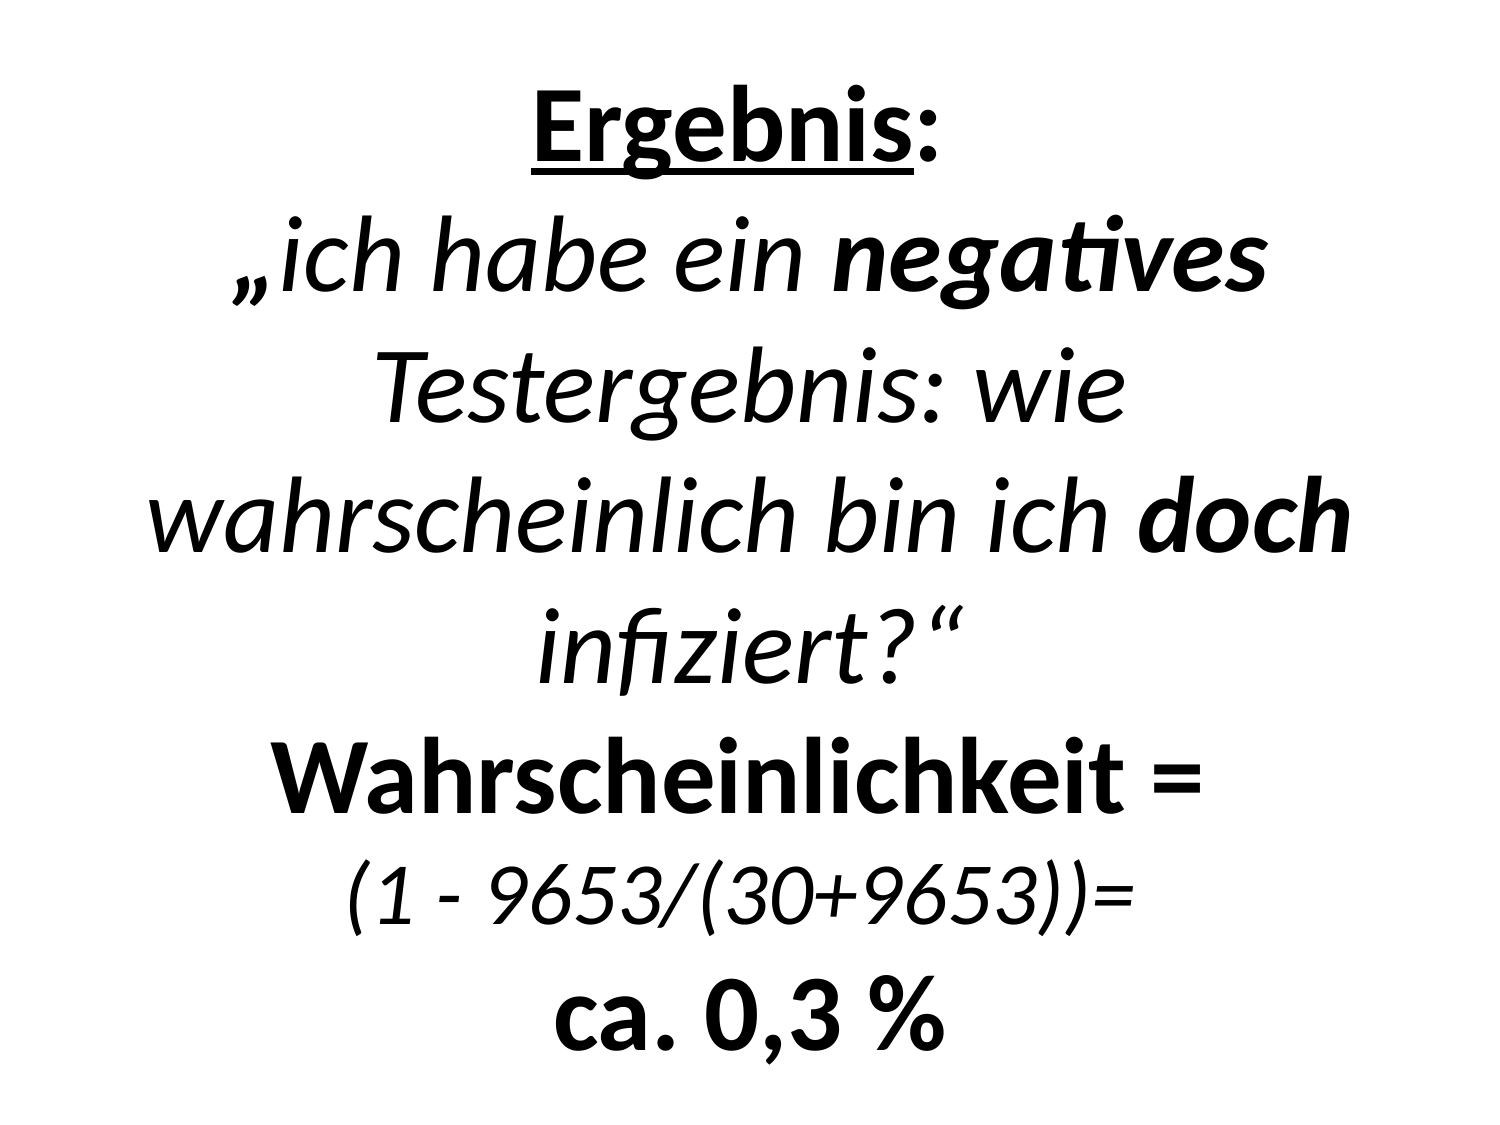

# Ergebnis: „ich habe ein negatives Testergebnis: wie wahrscheinlich bin ich doch infiziert?“ Wahrscheinlichkeit = (1 - 9653/(30+9653))= ca. 0,3 %